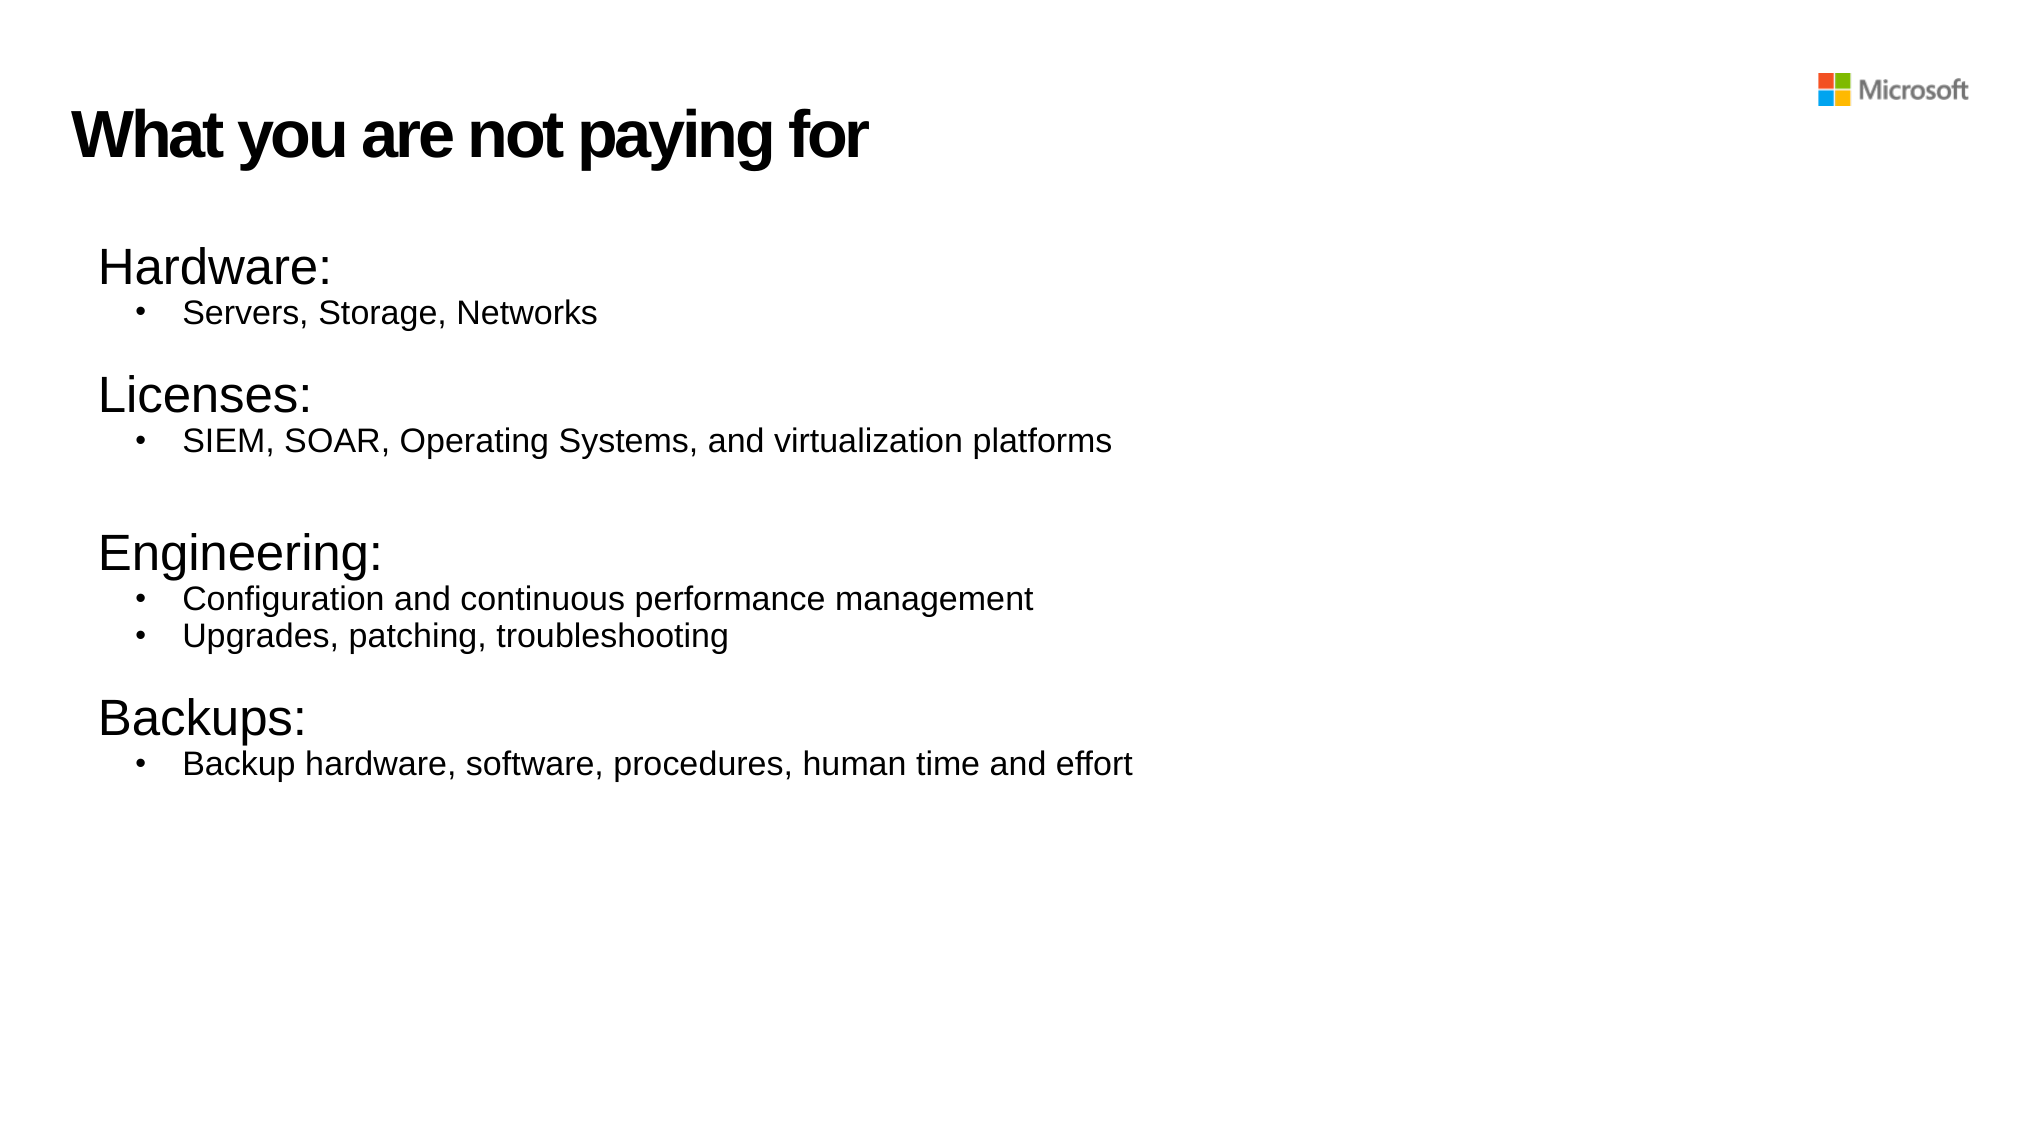

# What you are not paying for
Hardware:
Servers, Storage, Networks

Licenses:
SIEM, SOAR, Operating Systems, and virtualization platforms

Engineering:
Configuration and continuous performance management
Upgrades, patching, troubleshooting

Backups:
Backup hardware, software, procedures, human time and effort